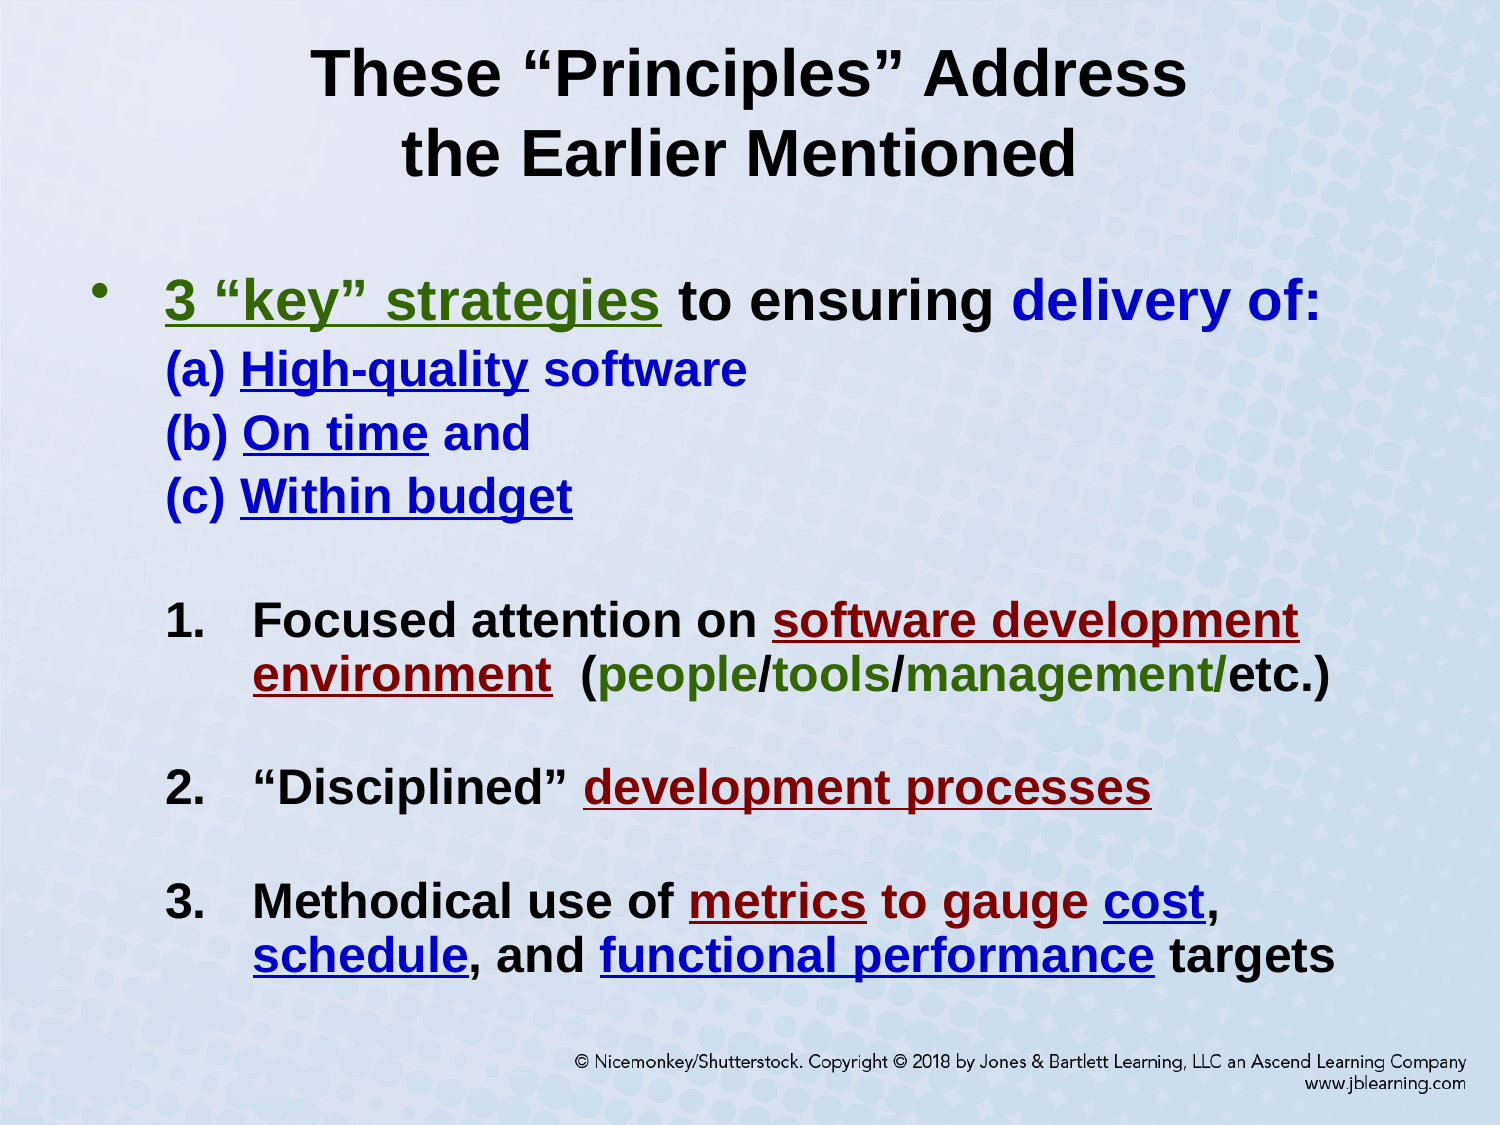

# These “Principles” Address the Earlier Mentioned
3 “key” strategies to ensuring delivery of:
(a) High-quality software
(b) On time and
(c) Within budget

Focused attention on software development environment  (people/tools/management/etc.)

“Disciplined” development processes

Methodical use of metrics to gauge cost, schedule, and functional performance targets